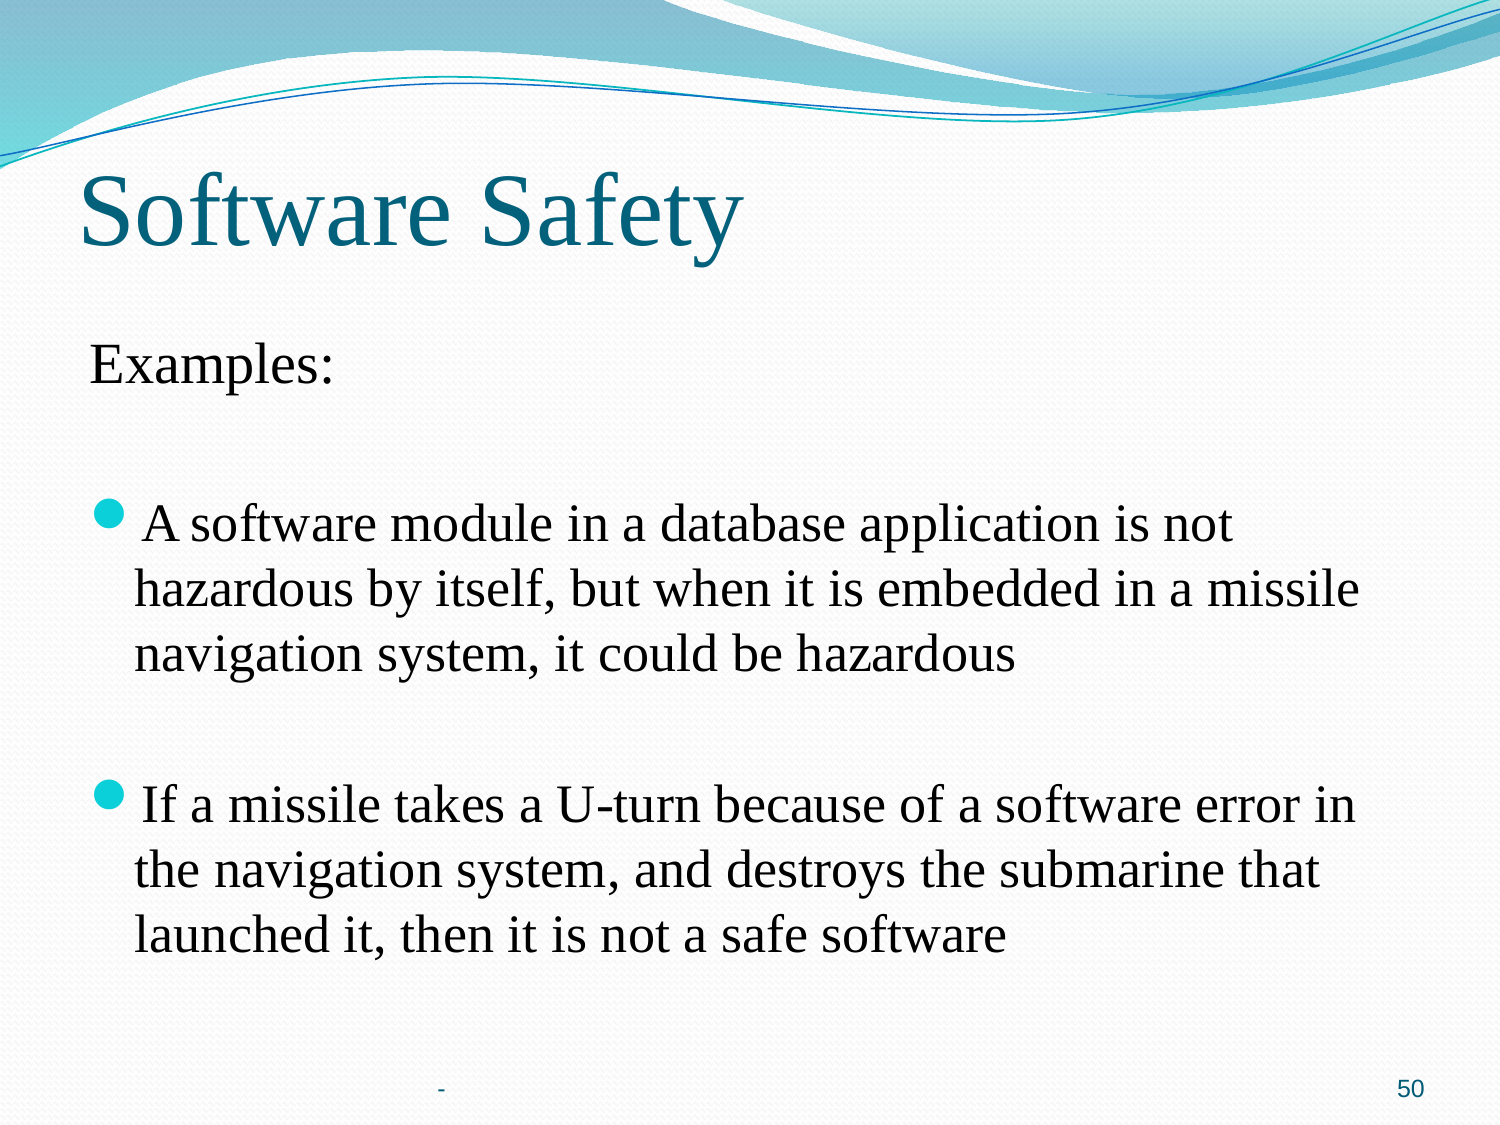

# Software Safety
Examples:

A software module in a database application is not hazardous by itself, but when it is embedded in a missile navigation system, it could be hazardous

If a missile takes a U-turn because of a software error in the navigation system, and destroys the submarine that launched it, then it is not a safe software
-
50